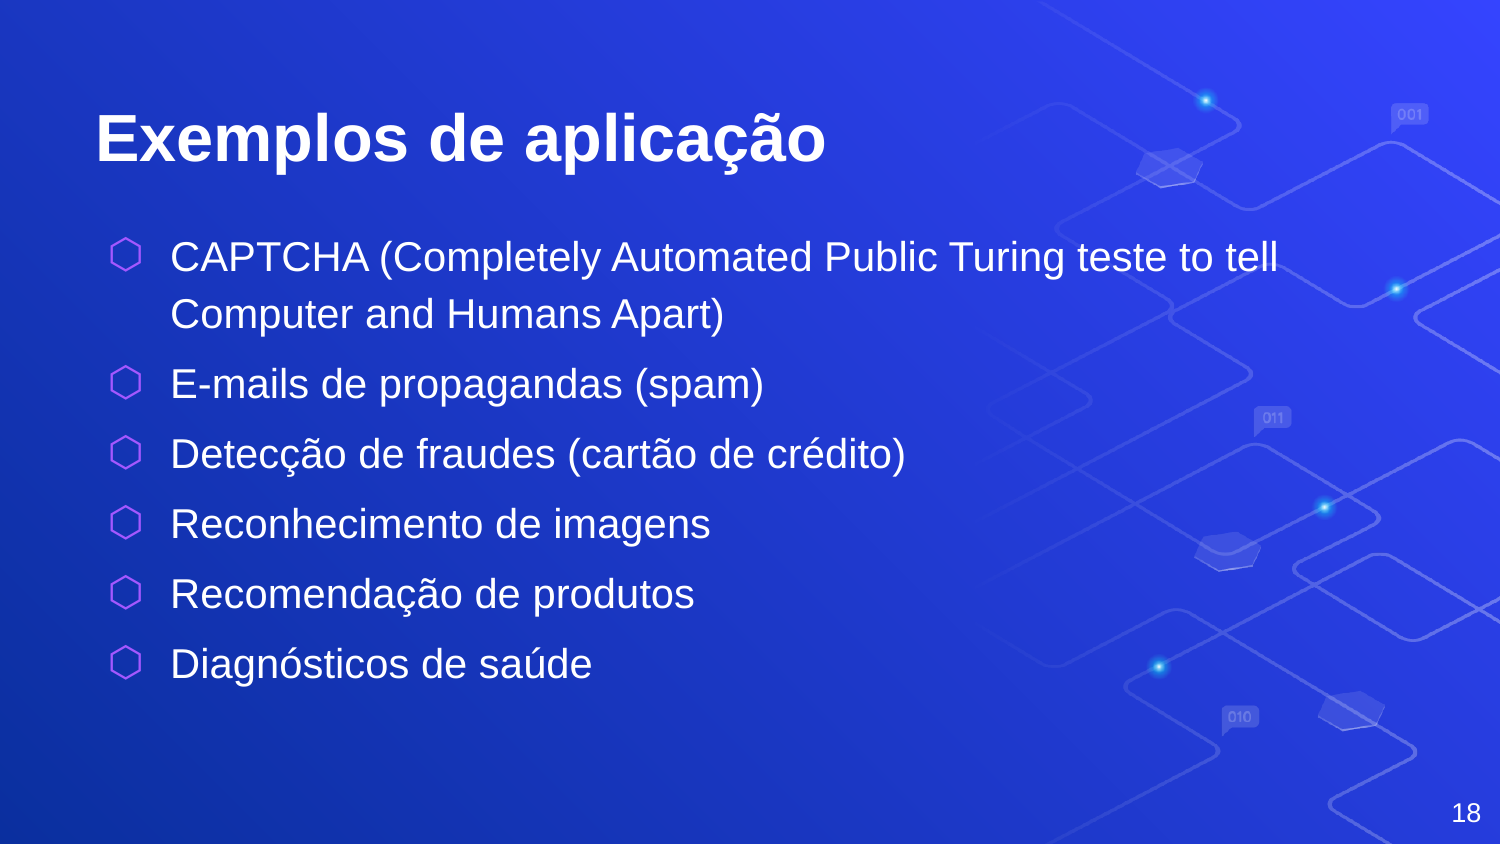

# Exemplos de aplicação
CAPTCHA (Completely Automated Public Turing teste to tell Computer and Humans Apart)
E-mails de propagandas (spam)
Detecção de fraudes (cartão de crédito)
Reconhecimento de imagens
Recomendação de produtos
Diagnósticos de saúde

18